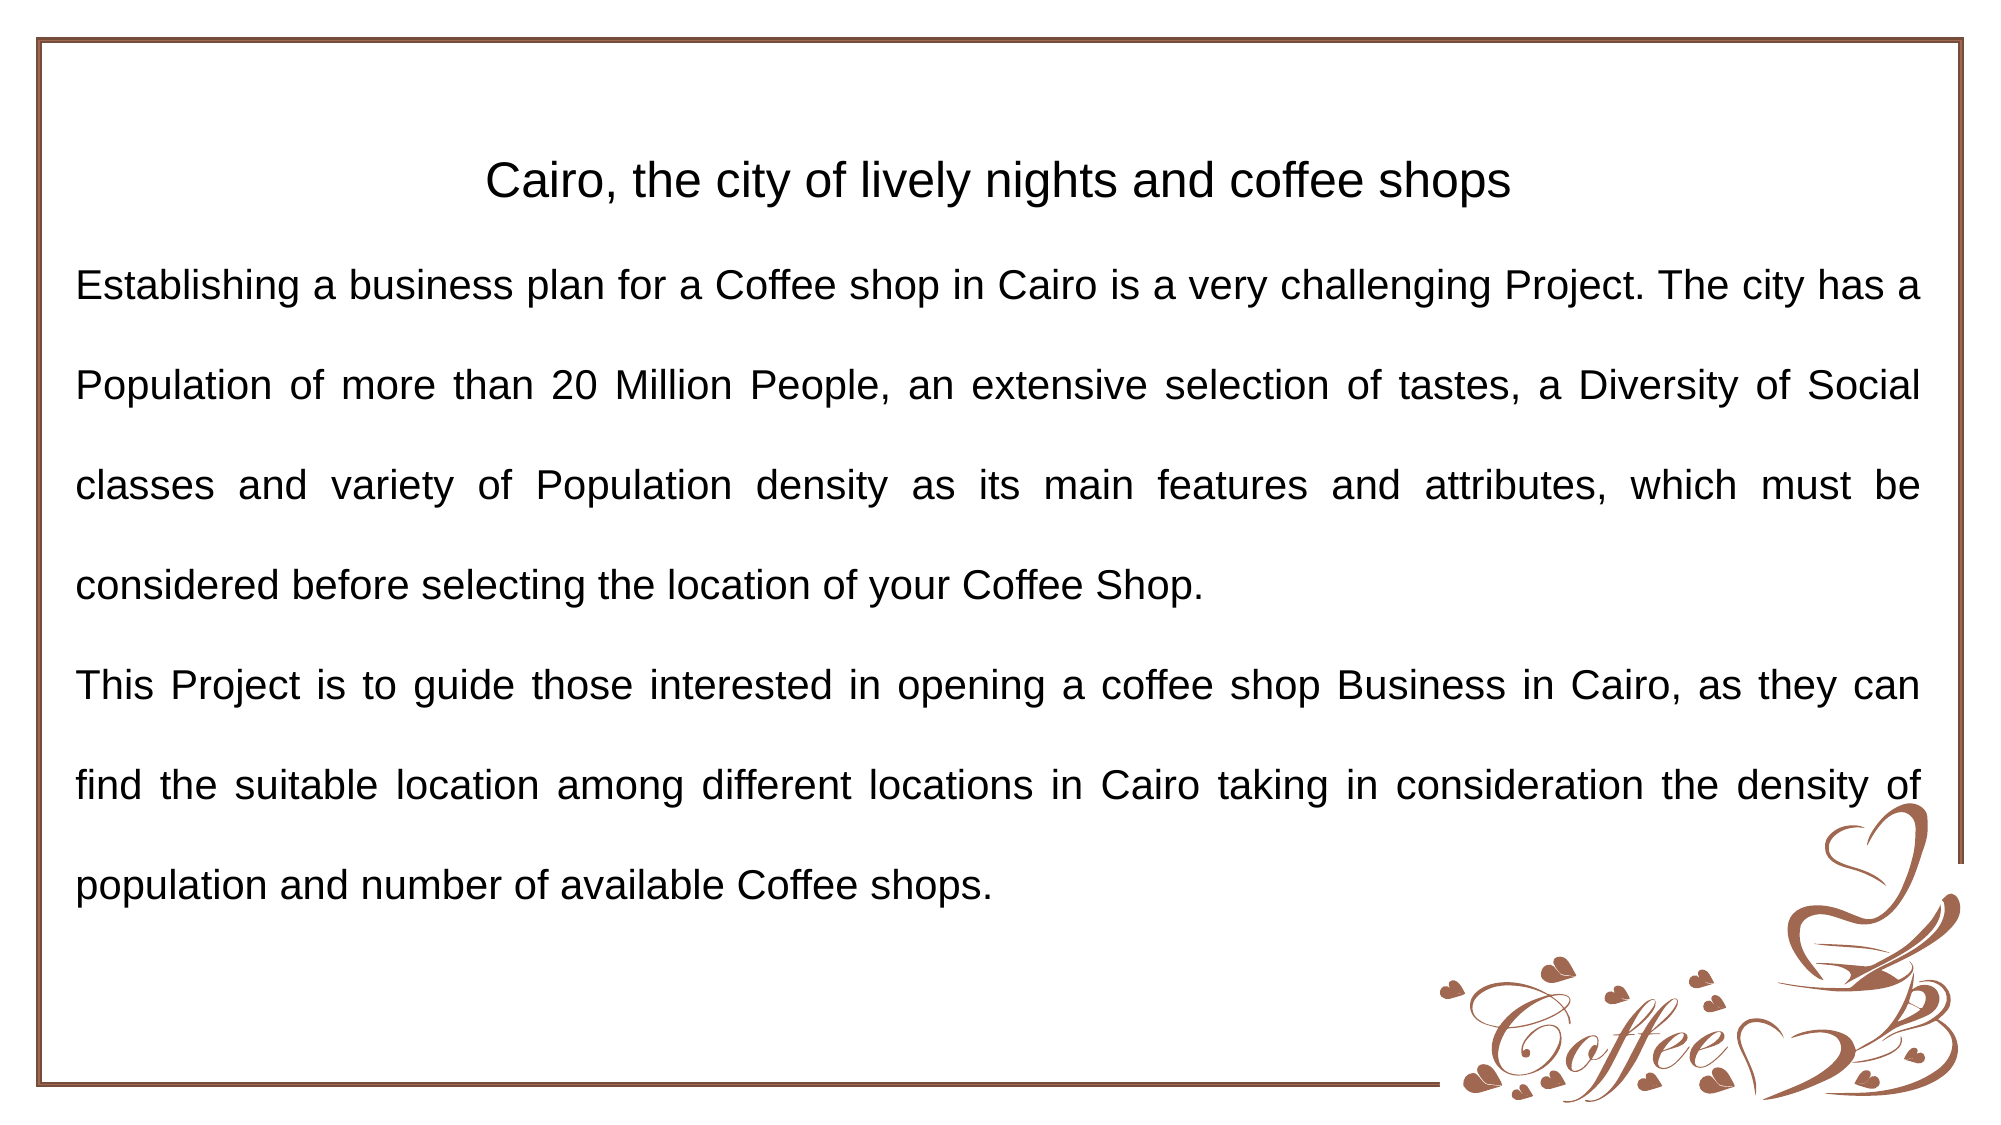

Cairo, the city of lively nights and coffee shops
Establishing a business plan for a Coffee shop in Cairo is a very challenging Project. The city has a Population of more than 20 Million People, an extensive selection of tastes, a Diversity of Social classes and variety of Population density as its main features and attributes, which must be considered before selecting the location of your Coffee Shop.
This Project is to guide those interested in opening a coffee shop Business in Cairo, as they can find the suitable location among different locations in Cairo taking in consideration the density of population and number of available Coffee shops.